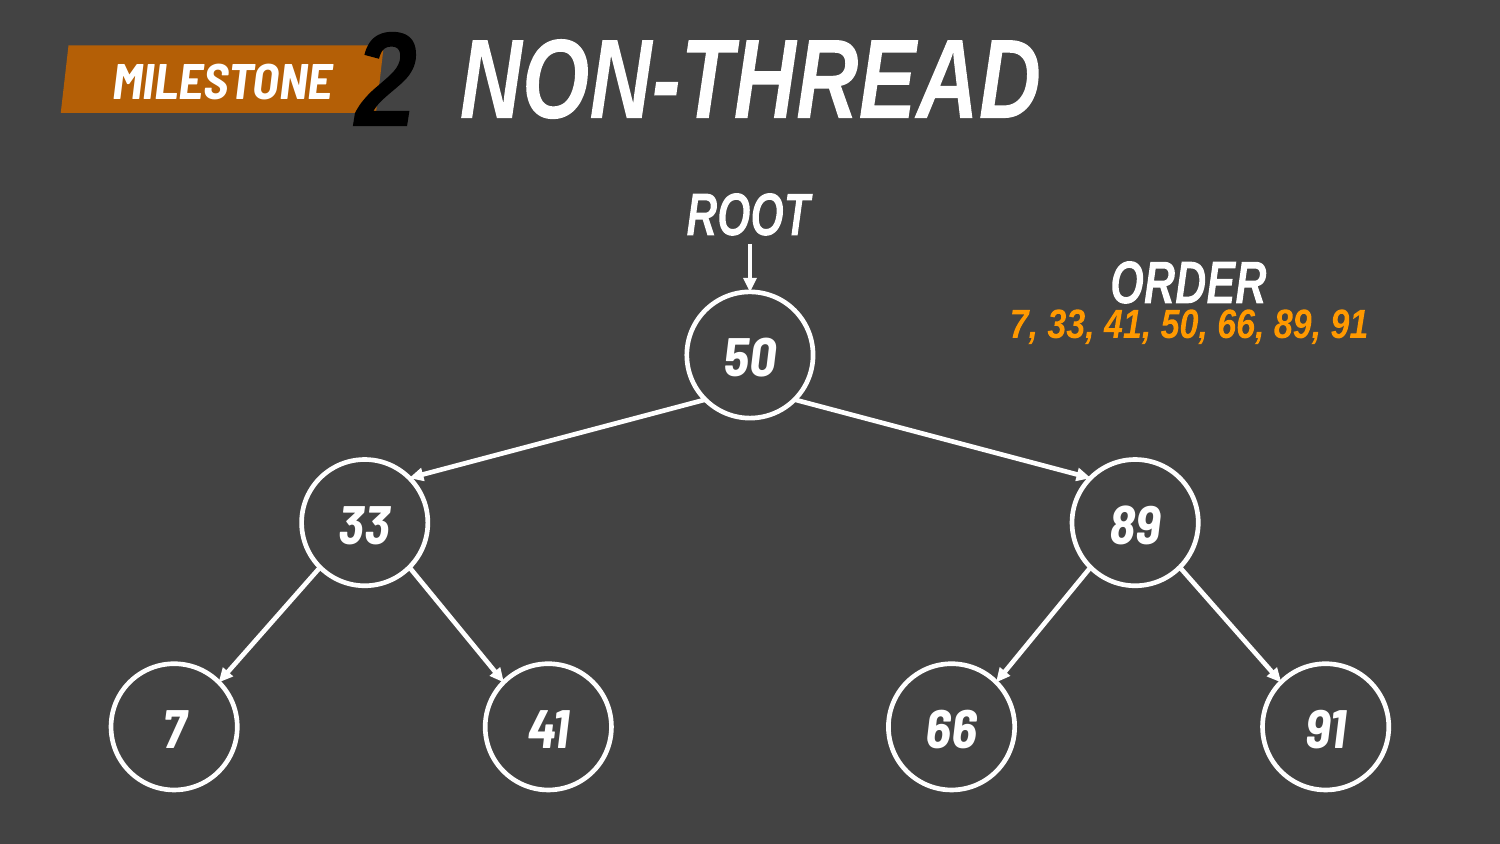

2
NON-THREAD
MILESTONE
ROOT
ORDER
50
7, 33, 41, 50, 66, 89, 91
33
89
7
41
66
91